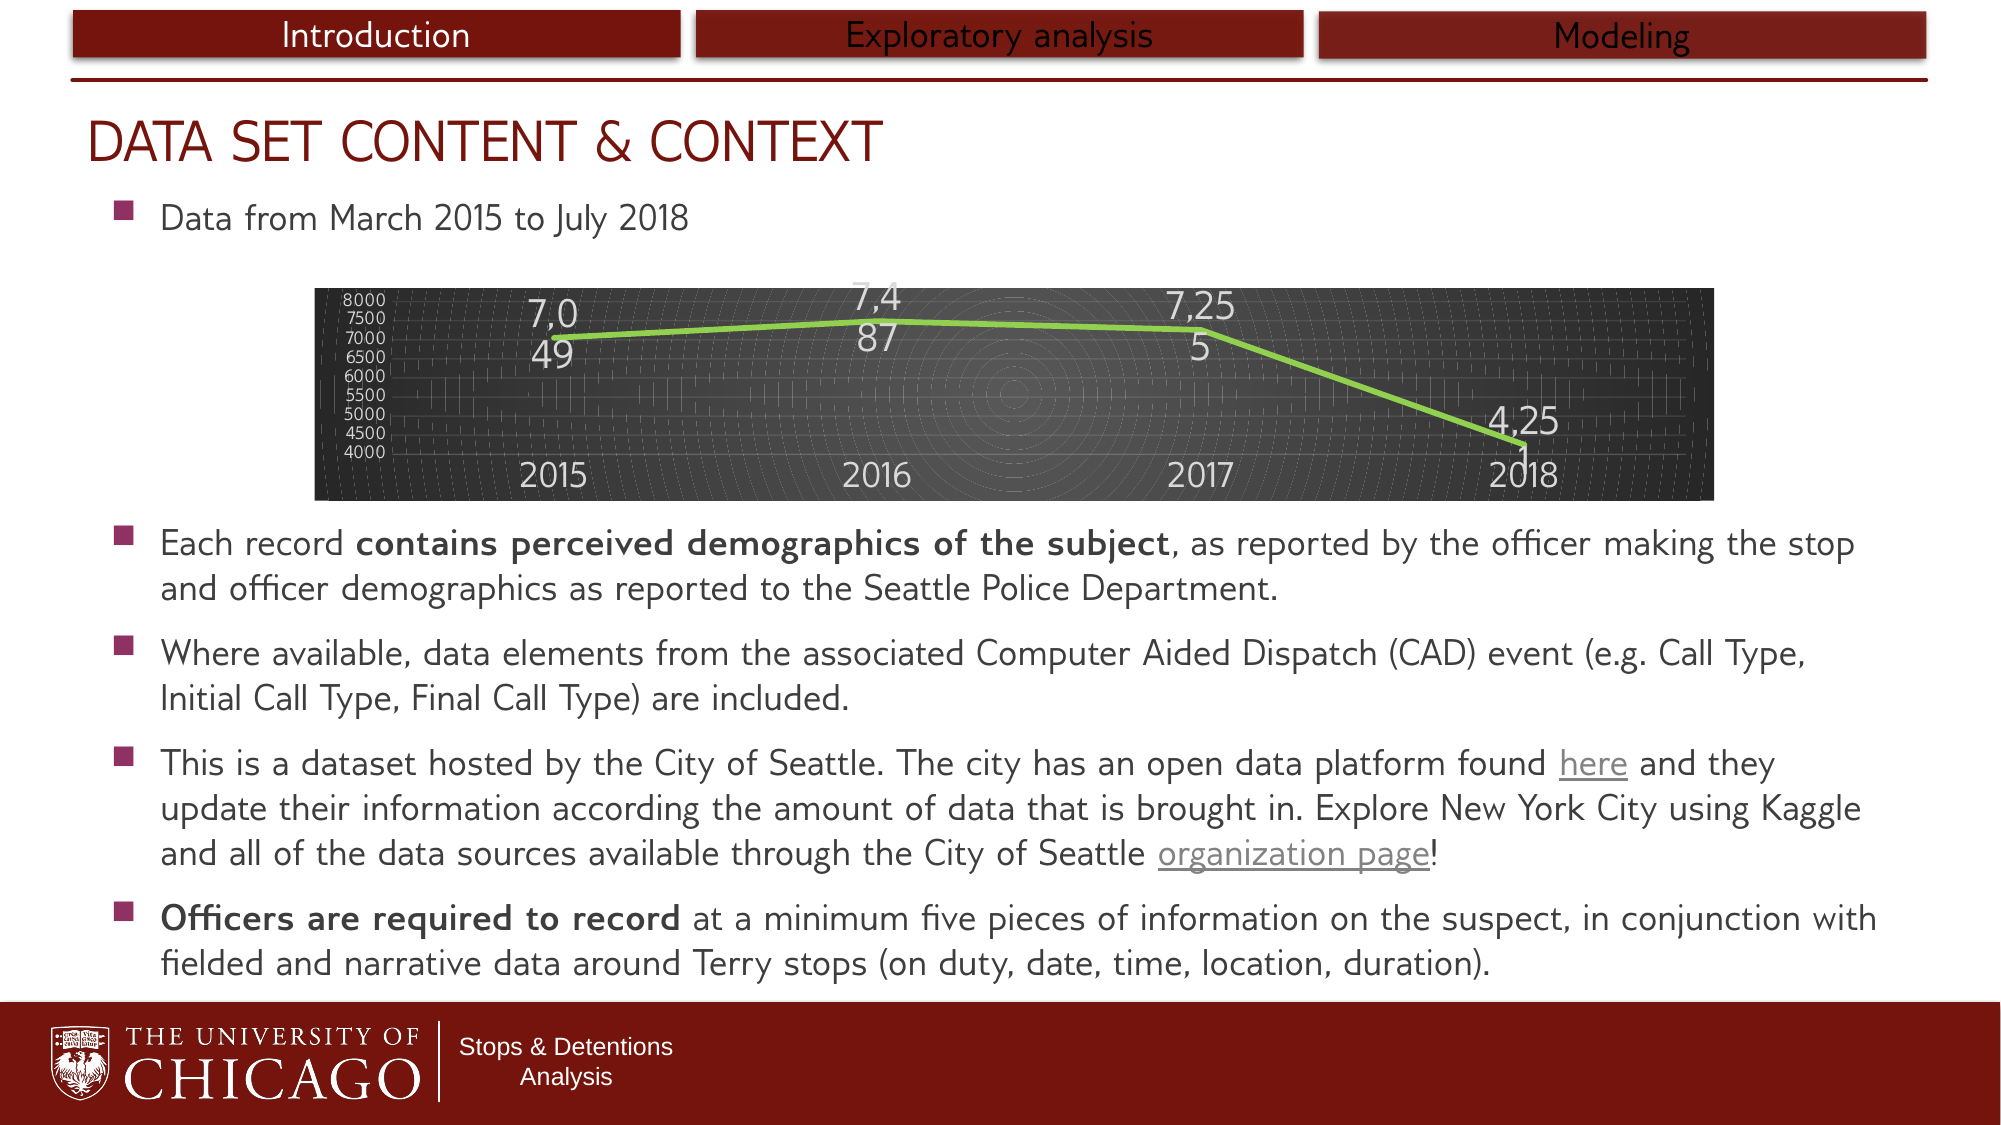

# Data set Content & context
Data from March 2015 to July 2018

Each record contains perceived demographics of the subject, as reported by the officer making the stop and officer demographics as reported to the Seattle Police Department.
Where available, data elements from the associated Computer Aided Dispatch (CAD) event (e.g. Call Type, Initial Call Type, Final Call Type) are included.
This is a dataset hosted by the City of Seattle. The city has an open data platform found here and they update their information according the amount of data that is brought in. Explore New York City using Kaggle and all of the data sources available through the City of Seattle organization page!
Officers are required to record at a minimum five pieces of information on the suspect, in conjunction with fielded and narrative data around Terry stops (on duty, date, time, location, duration).

### Chart

| Category |  |
|---|---|
| 2015 | 7049.0 |
| 2016 | 7487.0 |
| 2017 | 7255.0 |
| 2018 | 4251.0 |